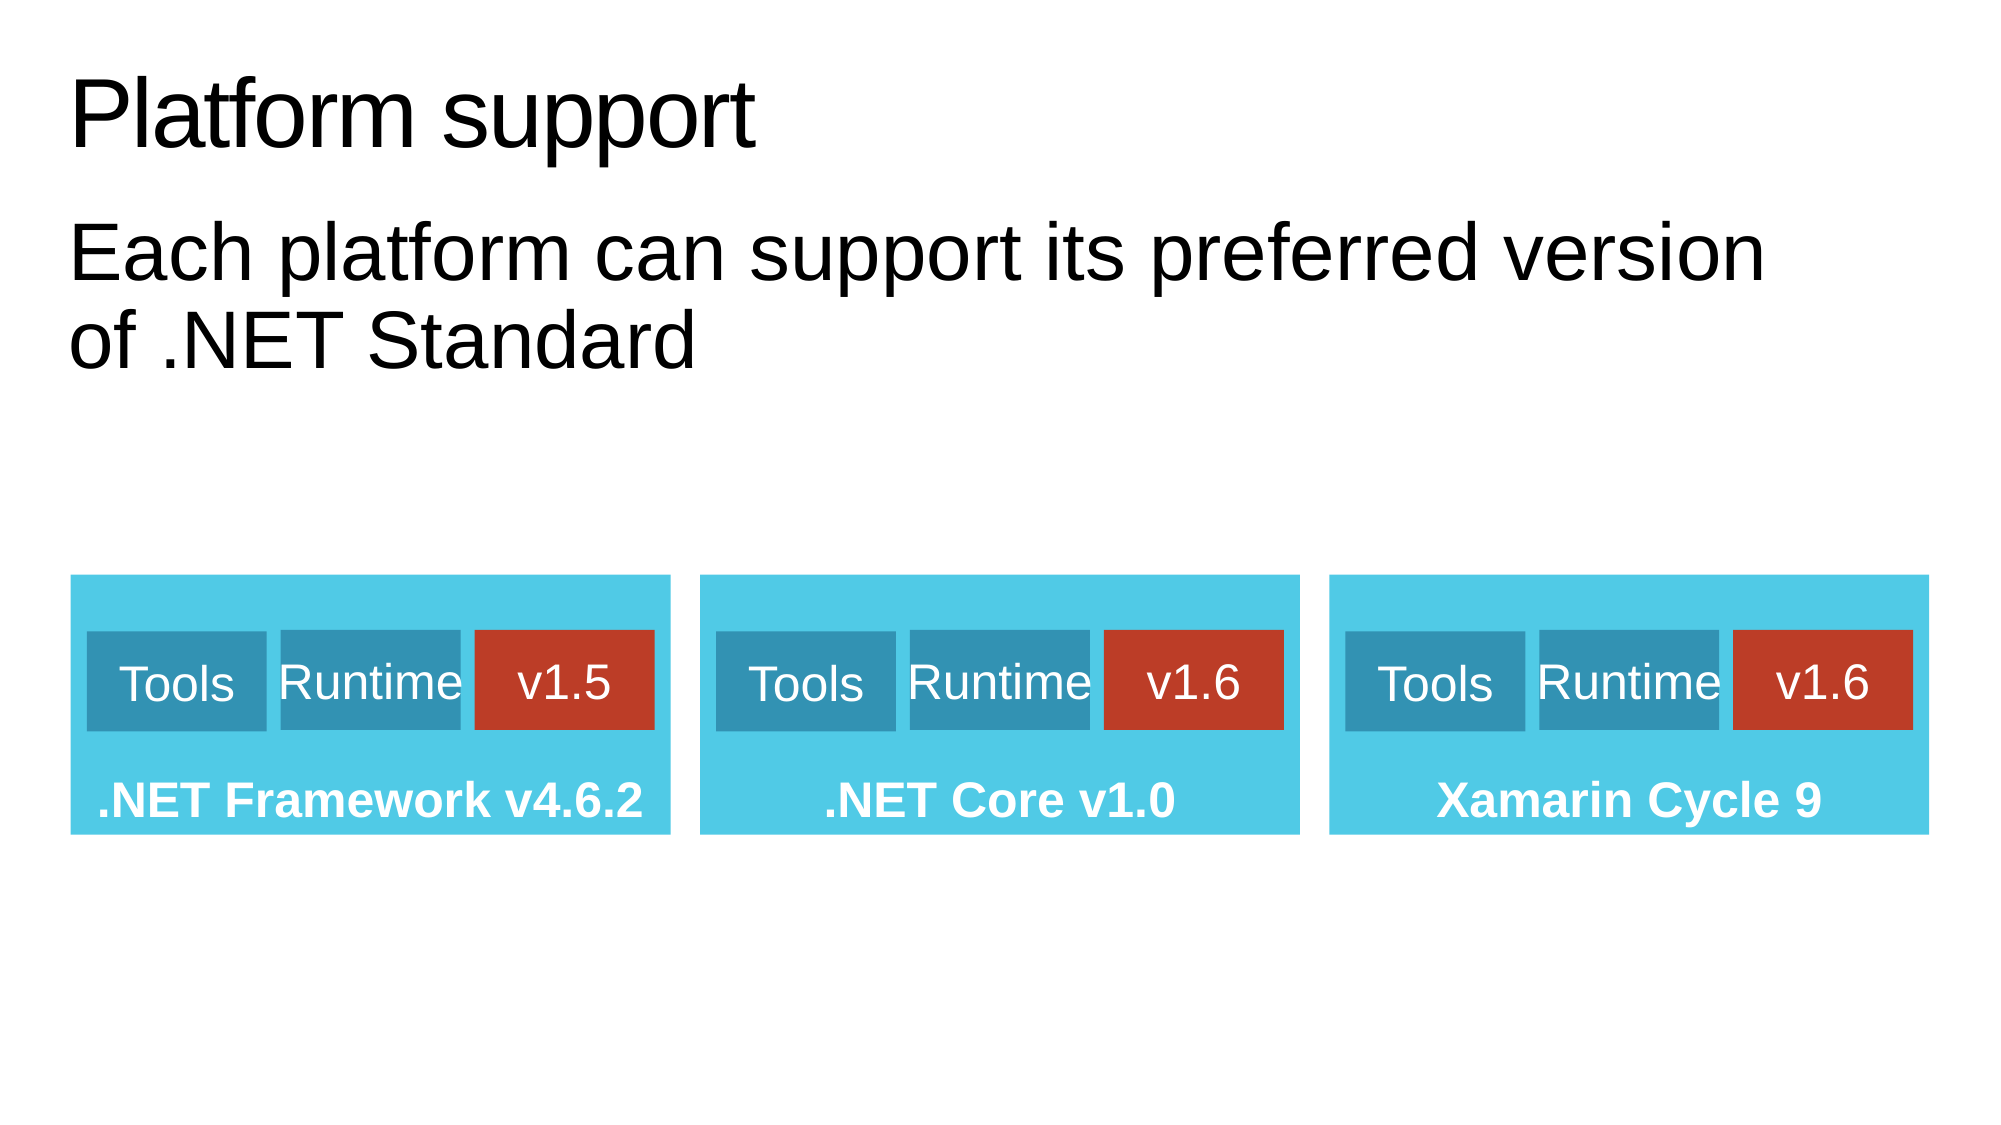

# Platform support
Each platform can support its preferred version of .NET Standard
.NET Framework v4.6.2
Runtime
v1.5
Tools
.NET Core v1.0
Runtime
v1.6
Tools
Xamarin Cycle 9
Runtime
v1.6
Tools